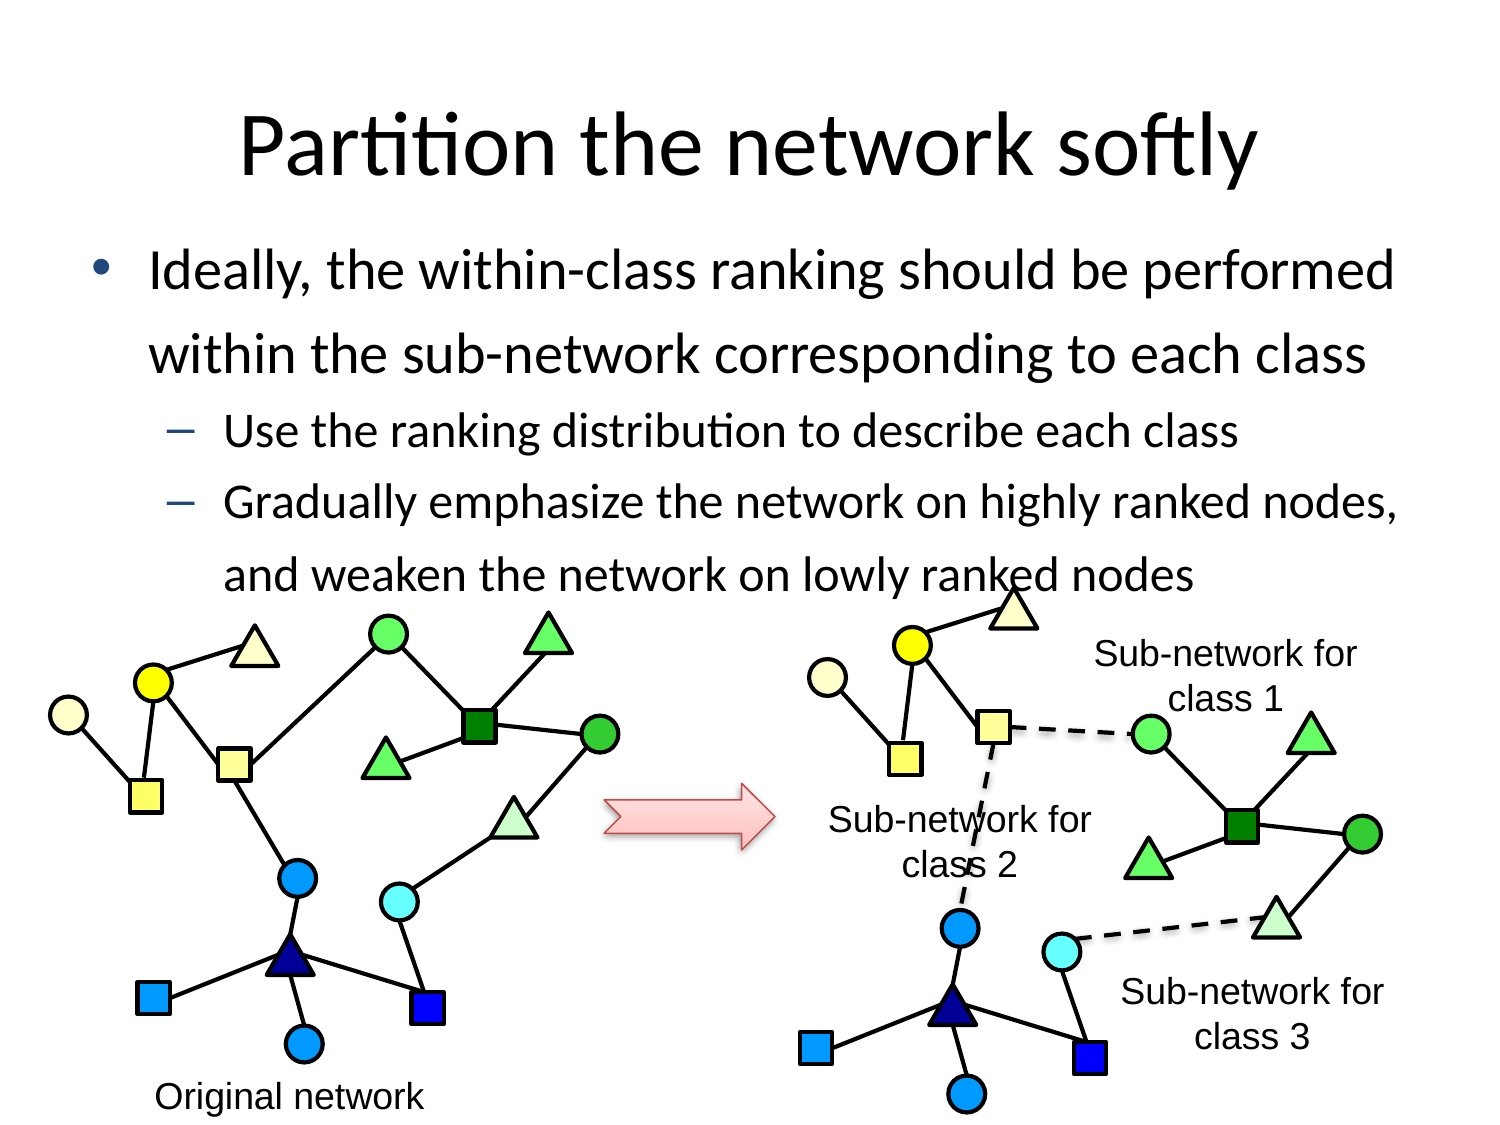

Partition the network softly
Ideally, the within-class ranking should be performed within the sub-network corresponding to each class
Use the ranking distribution to describe each class
Gradually emphasize the network on highly ranked nodes, and weaken the network on lowly ranked nodes

Sub-network for class 1

Sub-network for class 2

Sub-network for class 3
Original network